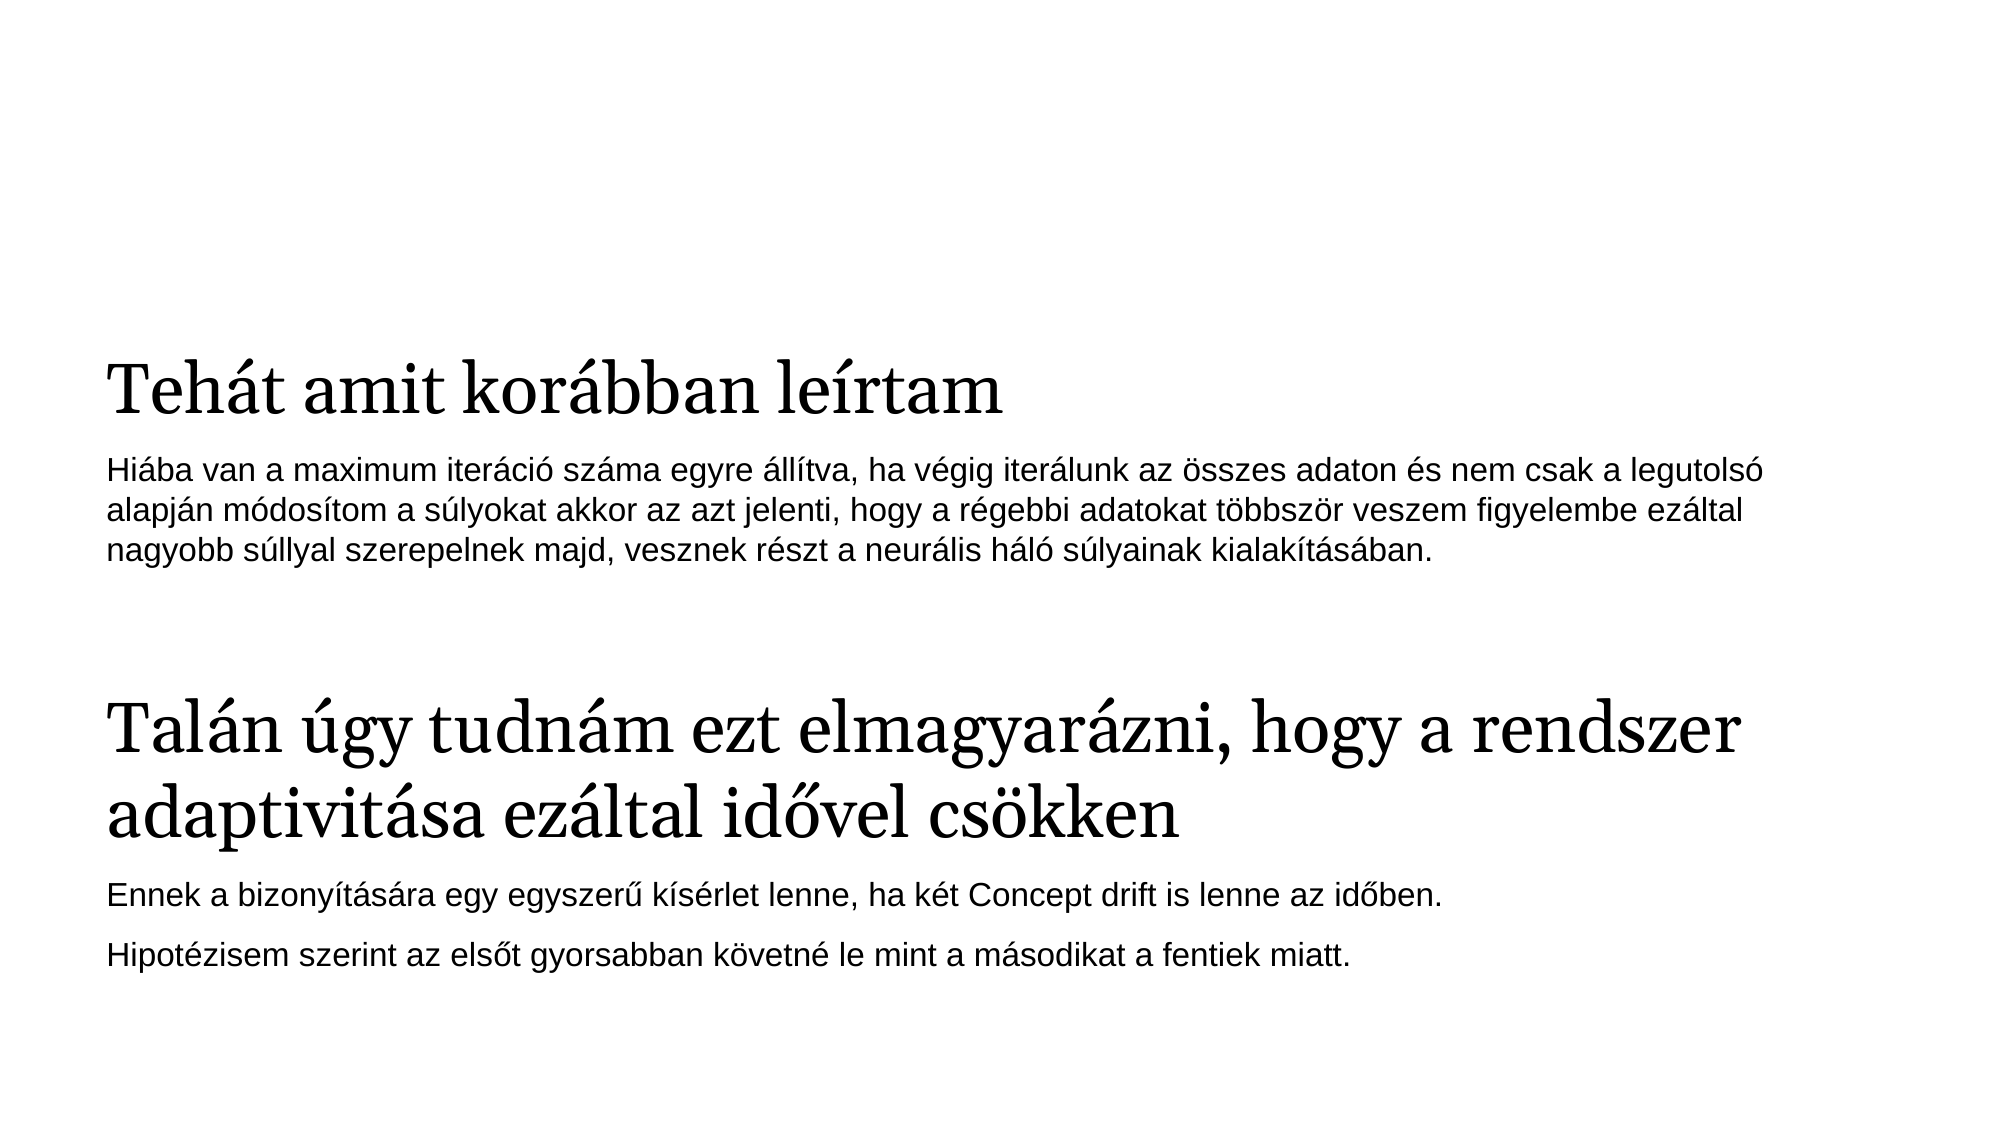

Tehát amit korábban leírtam
Hiába van a maximum iteráció száma egyre állítva, ha végig iterálunk az összes adaton és nem csak a legutolsó alapján módosítom a súlyokat akkor az azt jelenti, hogy a régebbi adatokat többször veszem figyelembe ezáltal nagyobb súllyal szerepelnek majd, vesznek részt a neurális háló súlyainak kialakításában.
Talán úgy tudnám ezt elmagyarázni, hogy a rendszer adaptivitása ezáltal idővel csökken
Ennek a bizonyítására egy egyszerű kísérlet lenne, ha két Concept drift is lenne az időben.
Hipotézisem szerint az elsőt gyorsabban követné le mint a másodikat a fentiek miatt.